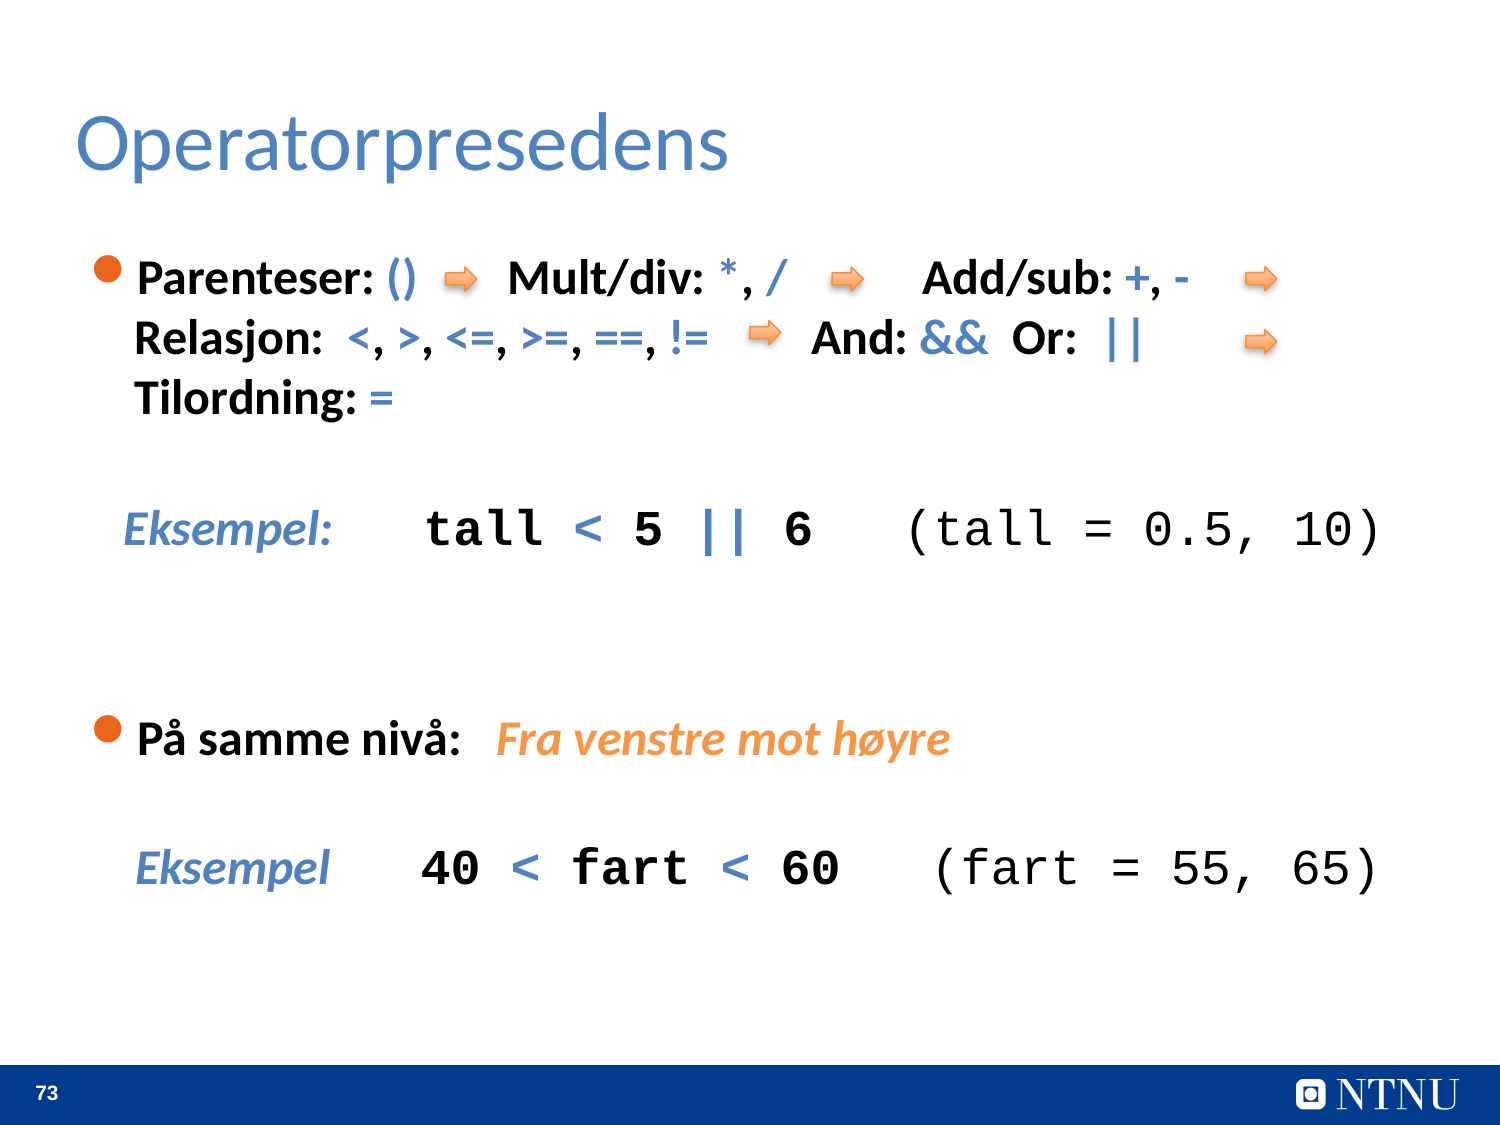

Operatorpresedens
Parenteser: ()        Mult/div: *, /            Add/sub: +, -      Relasjon:  <, >, <=, >=, ==, !=         And: &&  Or:  ||     Tilordning: =
   Eksempel:        tall < 5 || 6   (tall = 0.5, 10)

På samme nivå:   Fra venstre mot høyre
    Eksempel   40 < fart < 60   (fart = 55, 65)